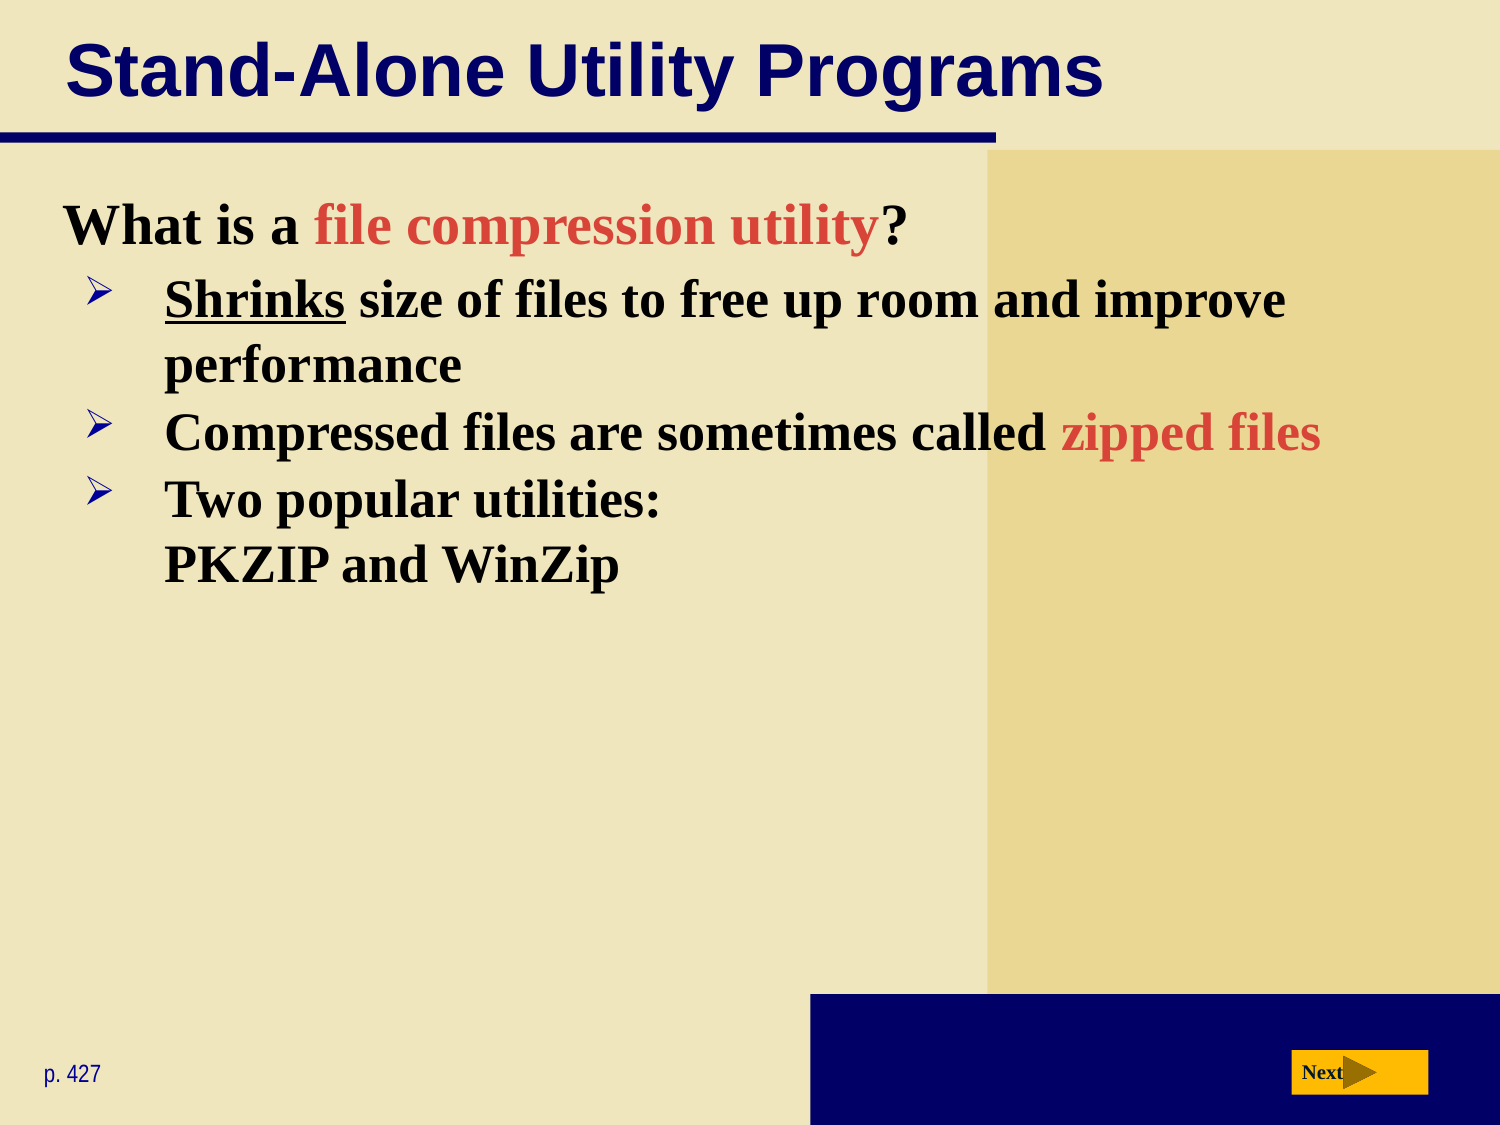

# Stand-Alone Utility Programs
What is a file compression utility?
Shrinks size of files to free up room and improve performance
Compressed files are sometimes called zipped files
Two popular utilities:
PKZIP and WinZip
p. 427

Next